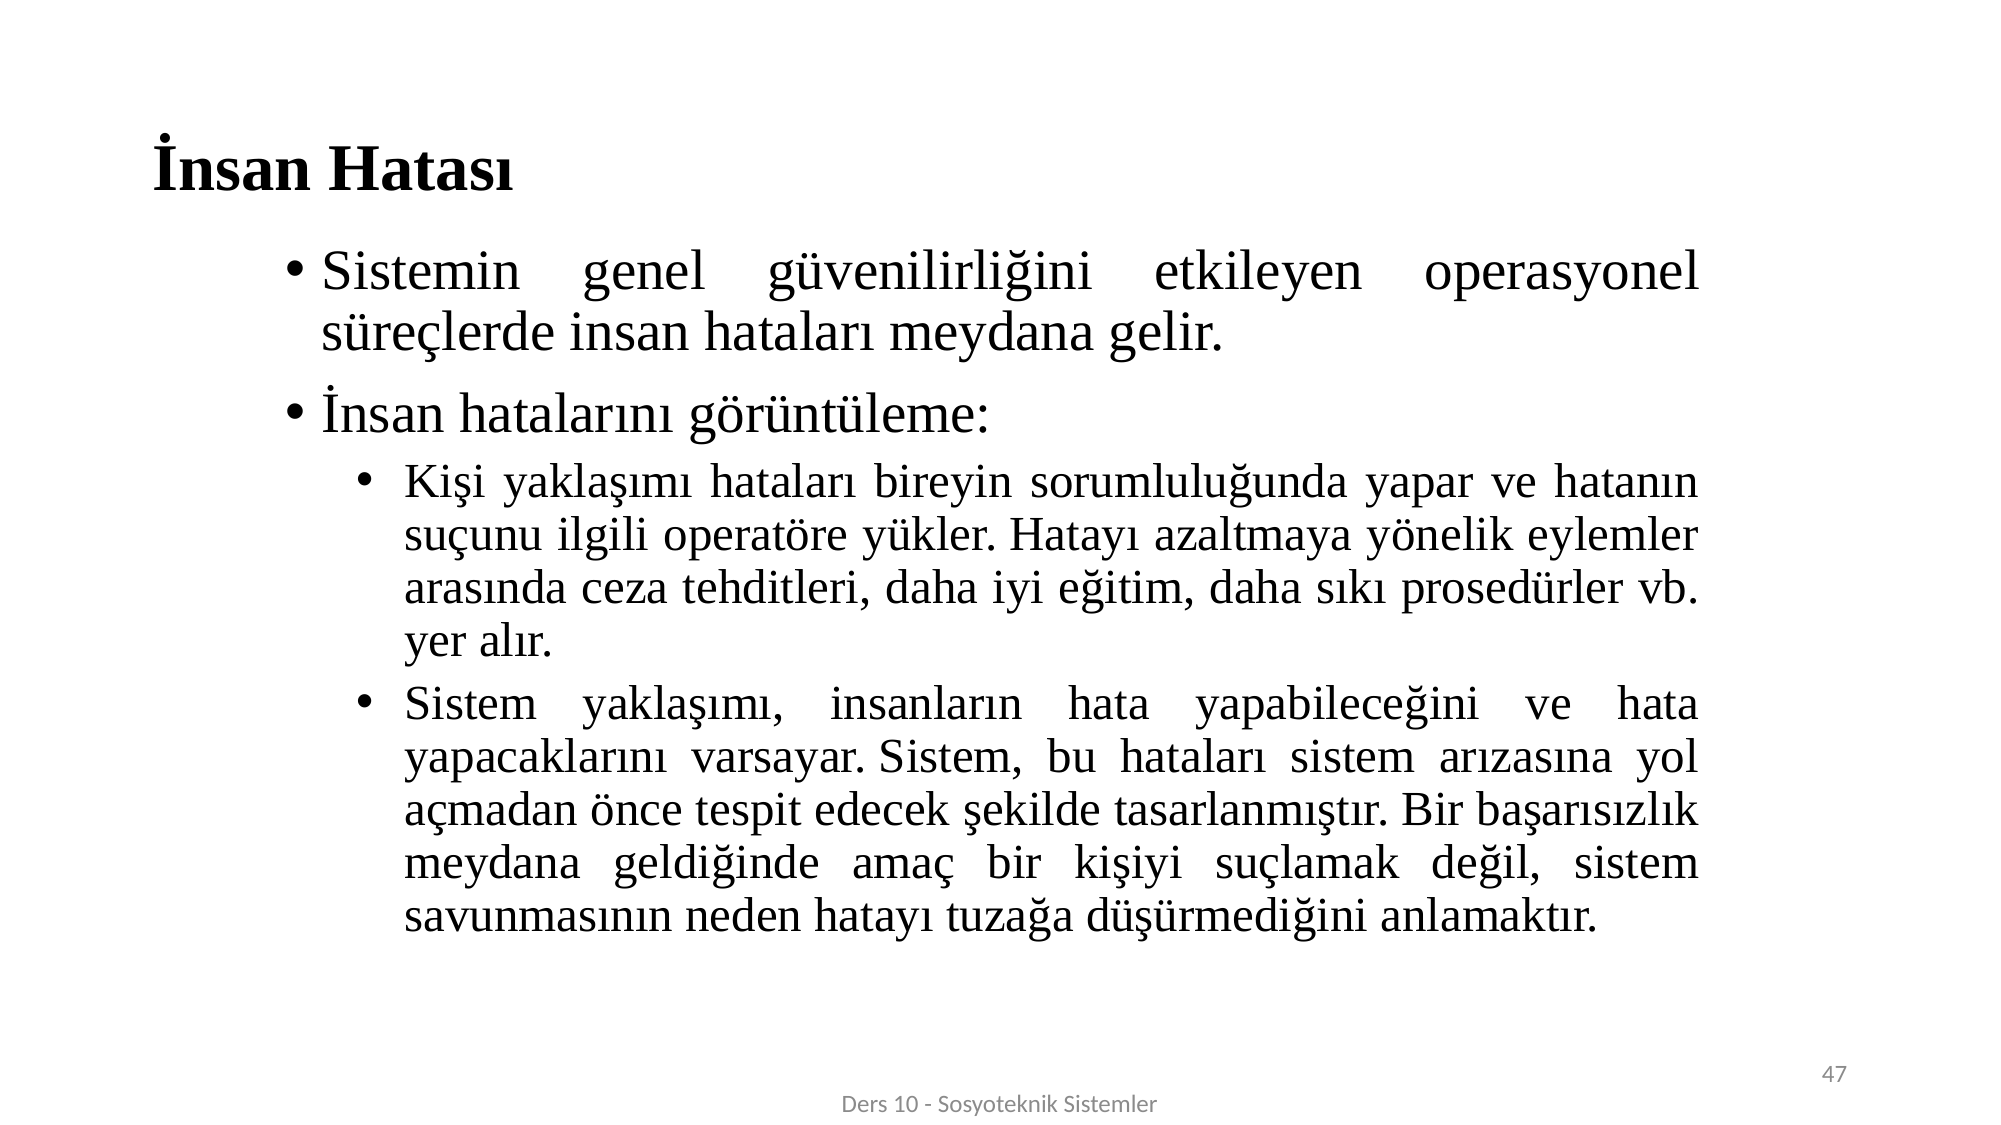

# İnsan Hatası
Sistemin genel güvenilirliğini etkileyen operasyonel süreçlerde insan hataları meydana gelir.
İnsan hatalarını görüntüleme:
Kişi yaklaşımı hataları bireyin sorumluluğunda yapar ve hatanın suçunu ilgili operatöre yükler. Hatayı azaltmaya yönelik eylemler arasında ceza tehditleri, daha iyi eğitim, daha sıkı prosedürler vb. yer alır.
Sistem yaklaşımı, insanların hata yapabileceğini ve hata yapacaklarını varsayar. Sistem, bu hataları sistem arızasına yol açmadan önce tespit edecek şekilde tasarlanmıştır. Bir başarısızlık meydana geldiğinde amaç bir kişiyi suçlamak değil, sistem savunmasının neden hatayı tuzağa düşürmediğini anlamaktır.
47
Ders 10 - Sosyoteknik Sistemler